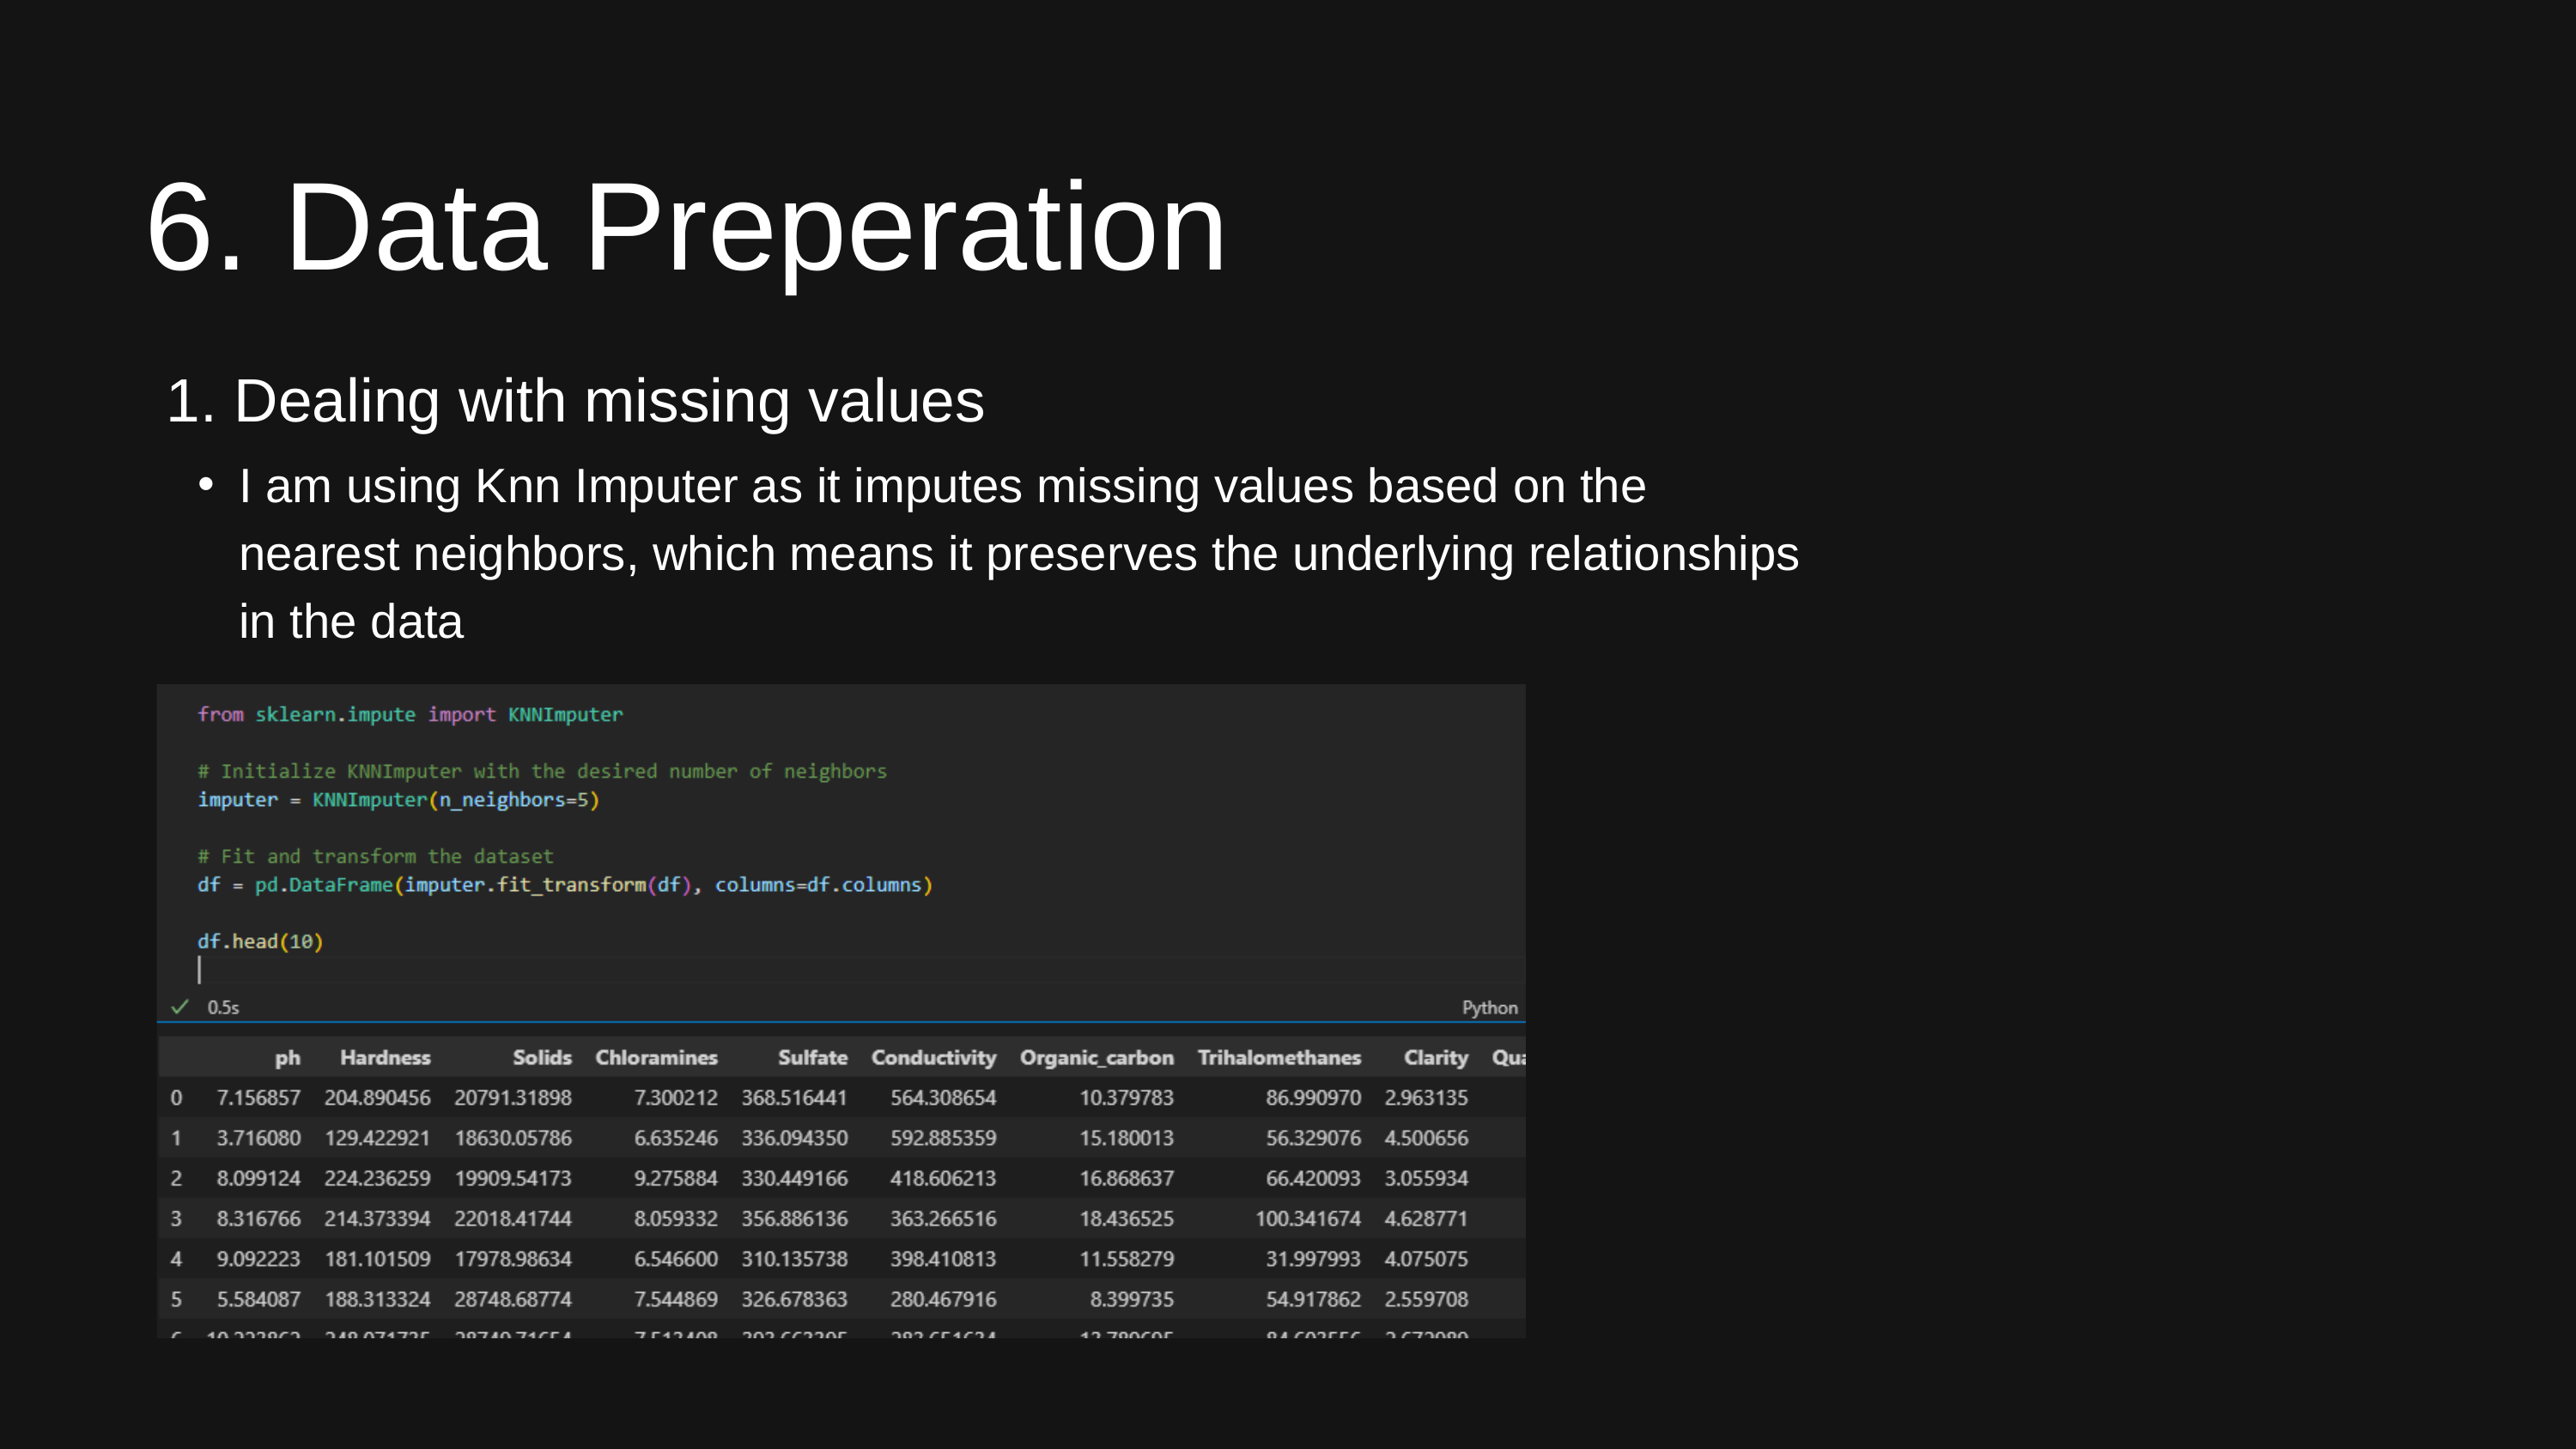

6. Data Preperation
1. Dealing with missing values
I am using Knn Imputer as it imputes missing values based on the nearest neighbors, which means it preserves the underlying relationships in the data